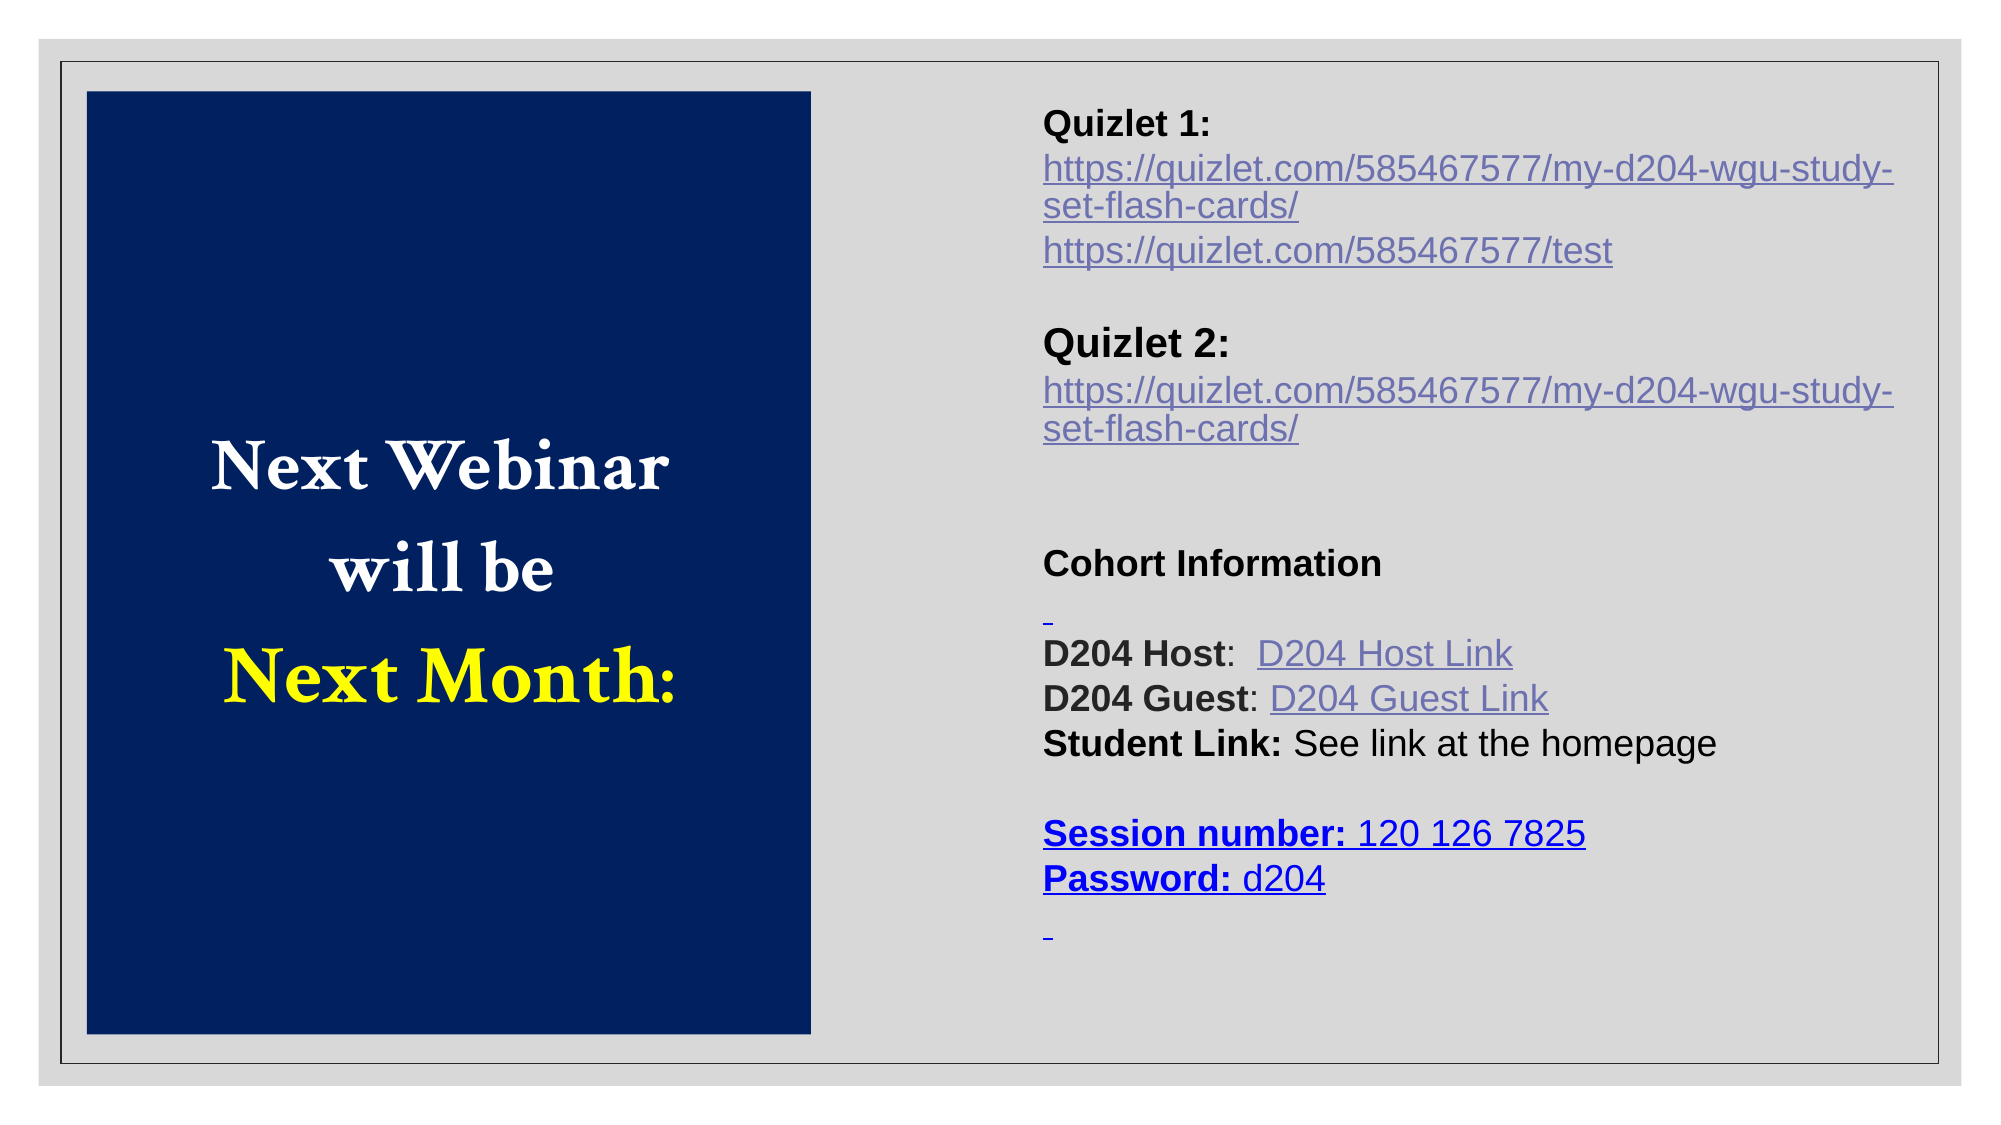

Quizlet 1:  https://quizlet.com/585467577/my-d204-wgu-study-set-flash-cards/https://quizlet.com/585467577/test

Quizlet 2: https://quizlet.com/585467577/my-d204-wgu-study-set-flash-cards/

Cohort Information

D204 Host:  D204 Host Link
D204 Guest: D204 Guest Link
Student Link: See link at the homepage

Session number: 120 126 7825
Password: d204

Next Webinar
will be
Next Month: